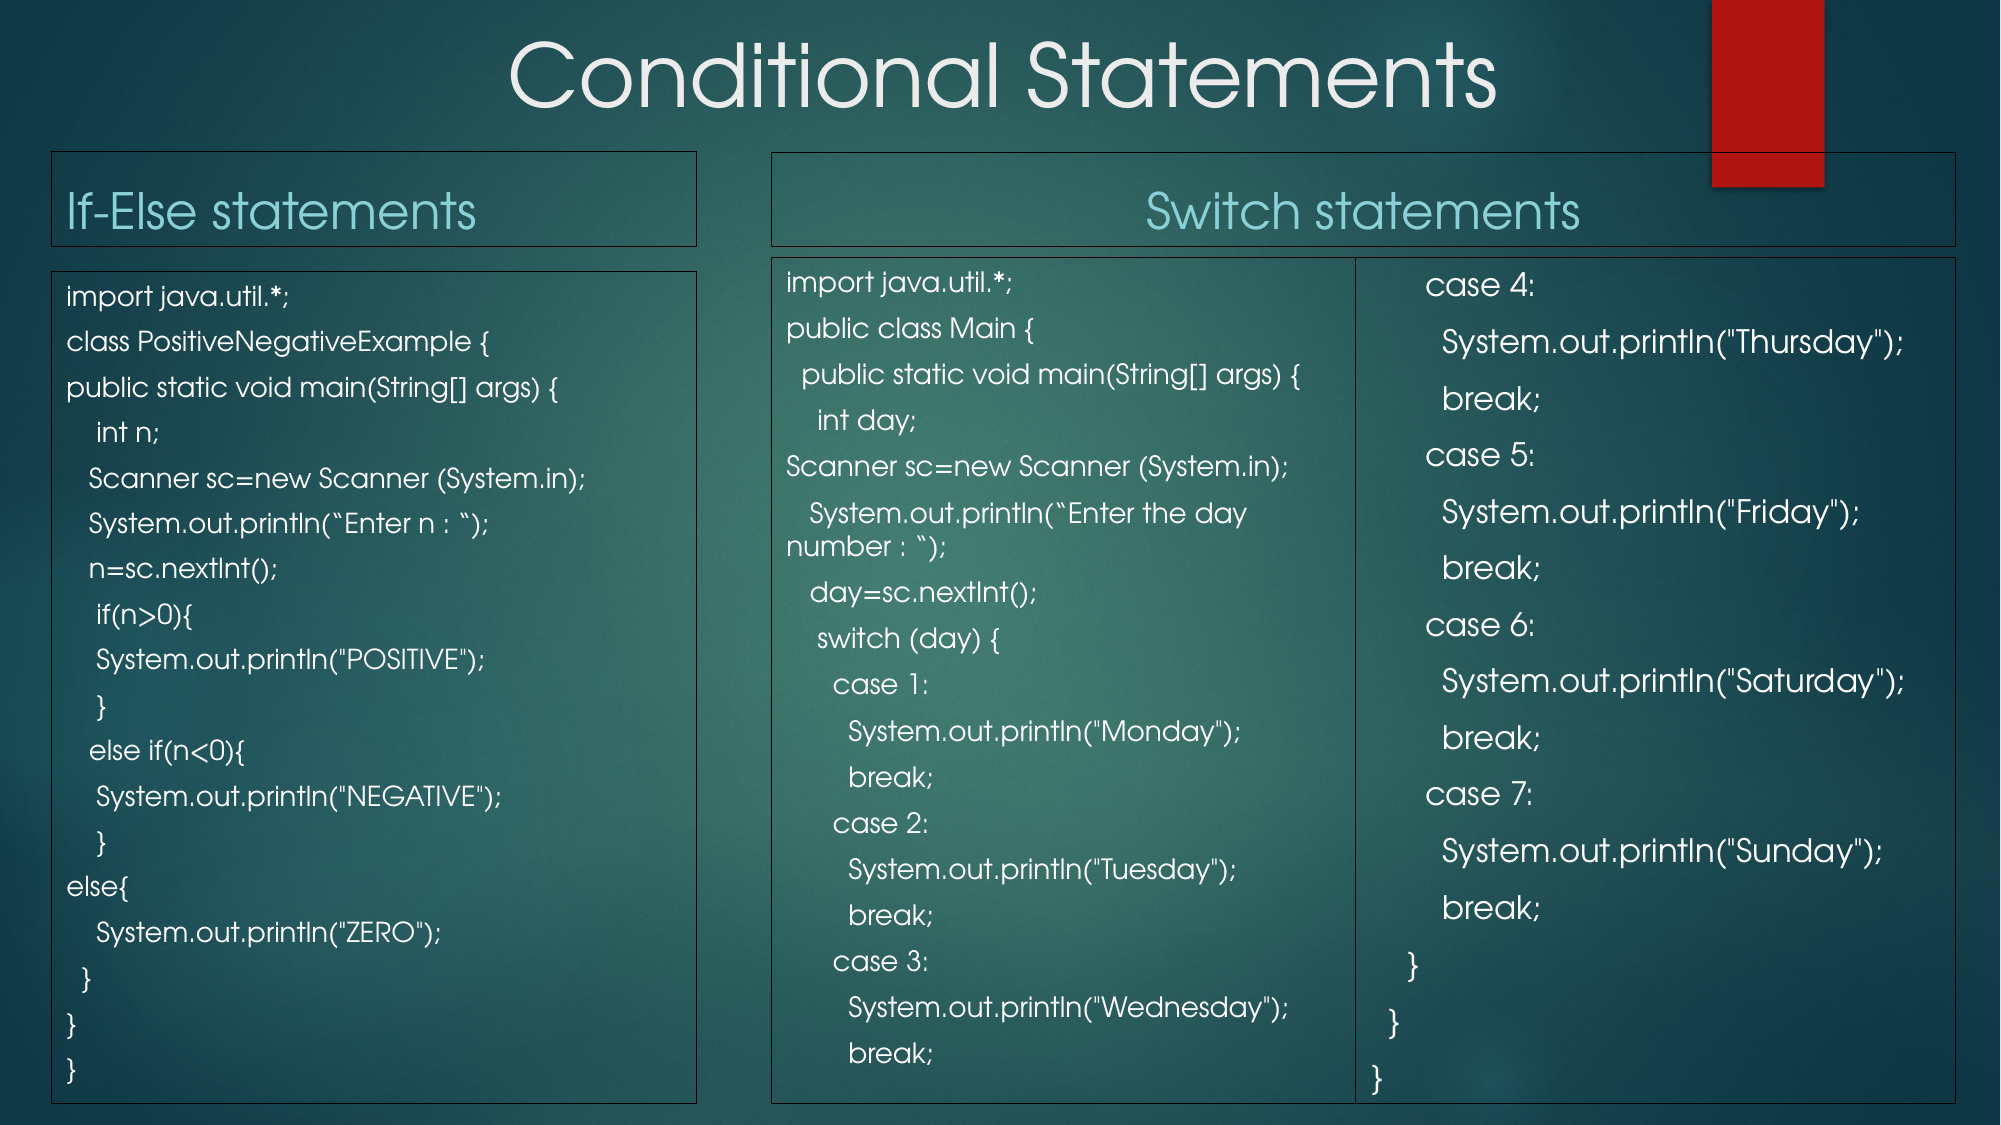

# Conditional Statements
If-Else statements
Switch statements
      case 4:
        System.out.println("Thursday");
        break;
      case 5:
        System.out.println("Friday");
        break;
      case 6:
        System.out.println("Saturday");
        break;
      case 7:
        System.out.println("Sunday");
        break;
    }
  }
}
import java.util.*;
public class Main {
  public static void main(String[] args) {
    int day;
Scanner sc=new Scanner (System.in);
   System.out.println(“Enter the day number : “);
   day=sc.nextInt();
    switch (day) {
      case 1:
        System.out.println("Monday");
        break;
      case 2:
        System.out.println("Tuesday");
        break;
      case 3:
        System.out.println("Wednesday");
        break;
import java.util.*;
class PositiveNegativeExample {
public static void main(String[] args) {
    int n;
   Scanner sc=new Scanner (System.in);
   System.out.println(“Enter n : “);
   n=sc.nextInt();
    if(n>0){
    System.out.println("POSITIVE");
    }
   else if(n<0){
    System.out.println("NEGATIVE");
    }
else{
    System.out.println("ZERO");
  }
}
}